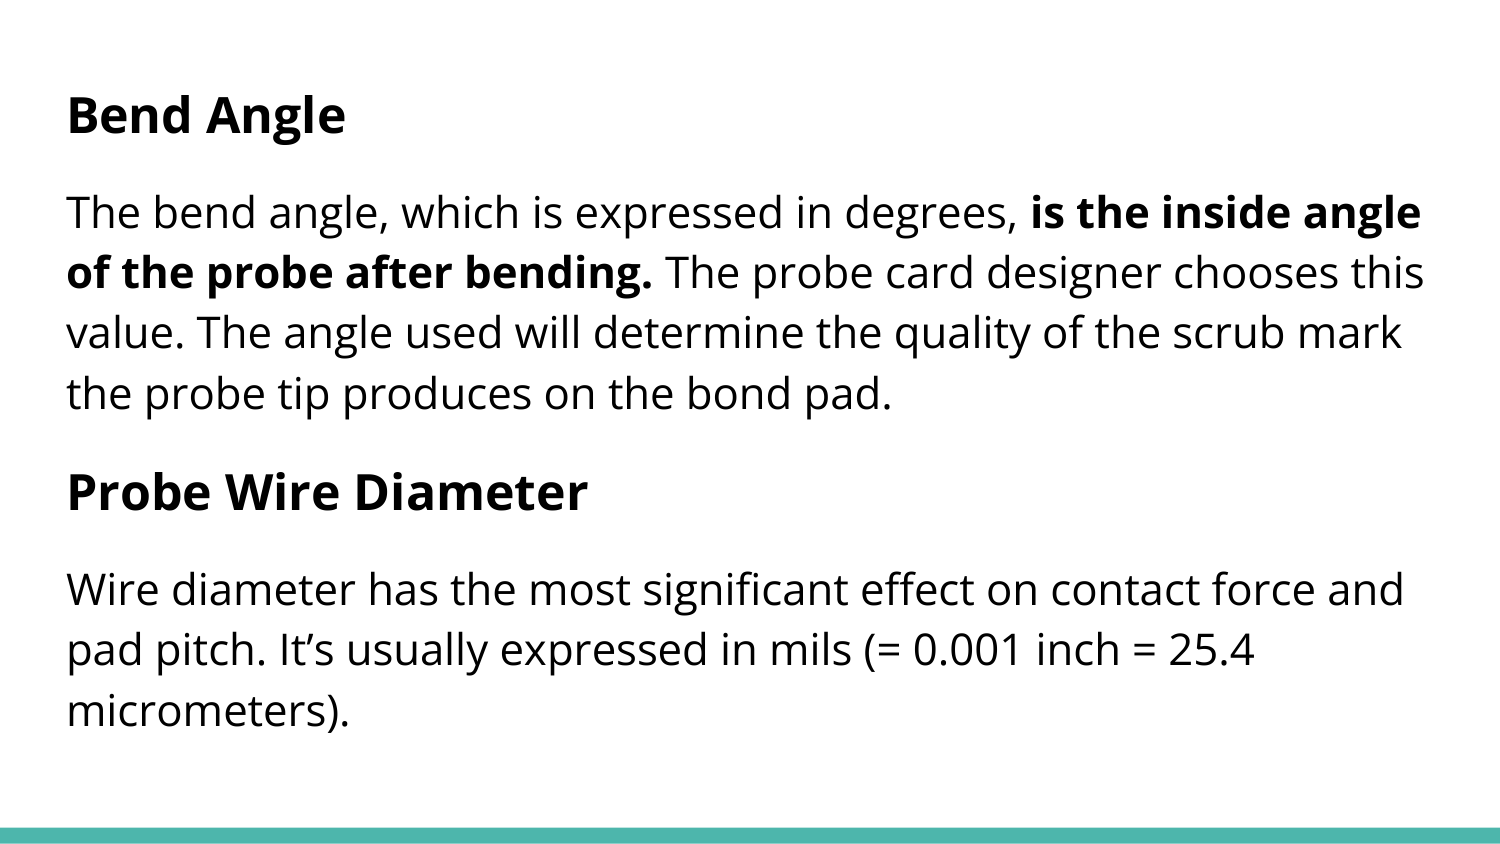

Bend Angle
The bend angle, which is expressed in degrees, is the inside angle of the probe after bending. The probe card designer chooses this value. The angle used will determine the quality of the scrub mark the probe tip produces on the bond pad.
Probe Wire Diameter
Wire diameter has the most significant effect on contact force and pad pitch. It’s usually expressed in mils (= 0.001 inch = 25.4 micrometers).